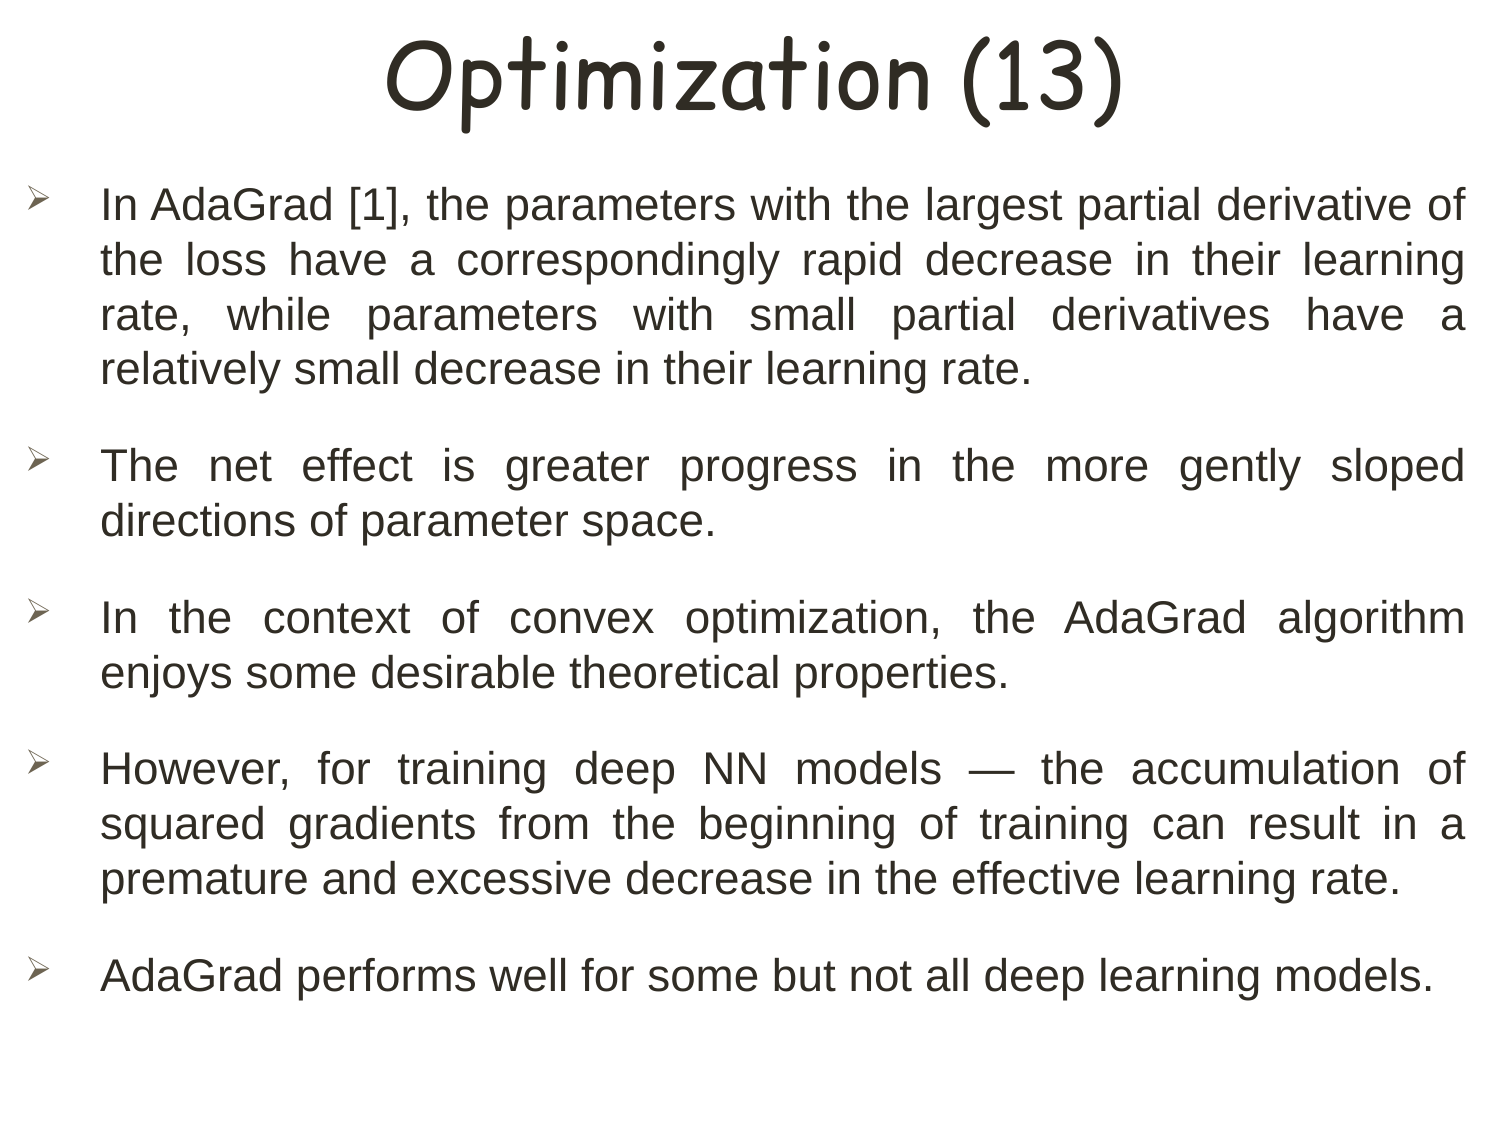

# Optimization (13)
In AdaGrad [1], the parameters with the largest partial derivative of the loss have a correspondingly rapid decrease in their learning rate, while parameters with small partial derivatives have a relatively small decrease in their learning rate.
The net effect is greater progress in the more gently sloped directions of parameter space.
In the context of convex optimization, the AdaGrad algorithm enjoys some desirable theoretical properties.
However, for training deep NN models — the accumulation of squared gradients from the beginning of training can result in a premature and excessive decrease in the effective learning rate.
AdaGrad performs well for some but not all deep learning models.
49